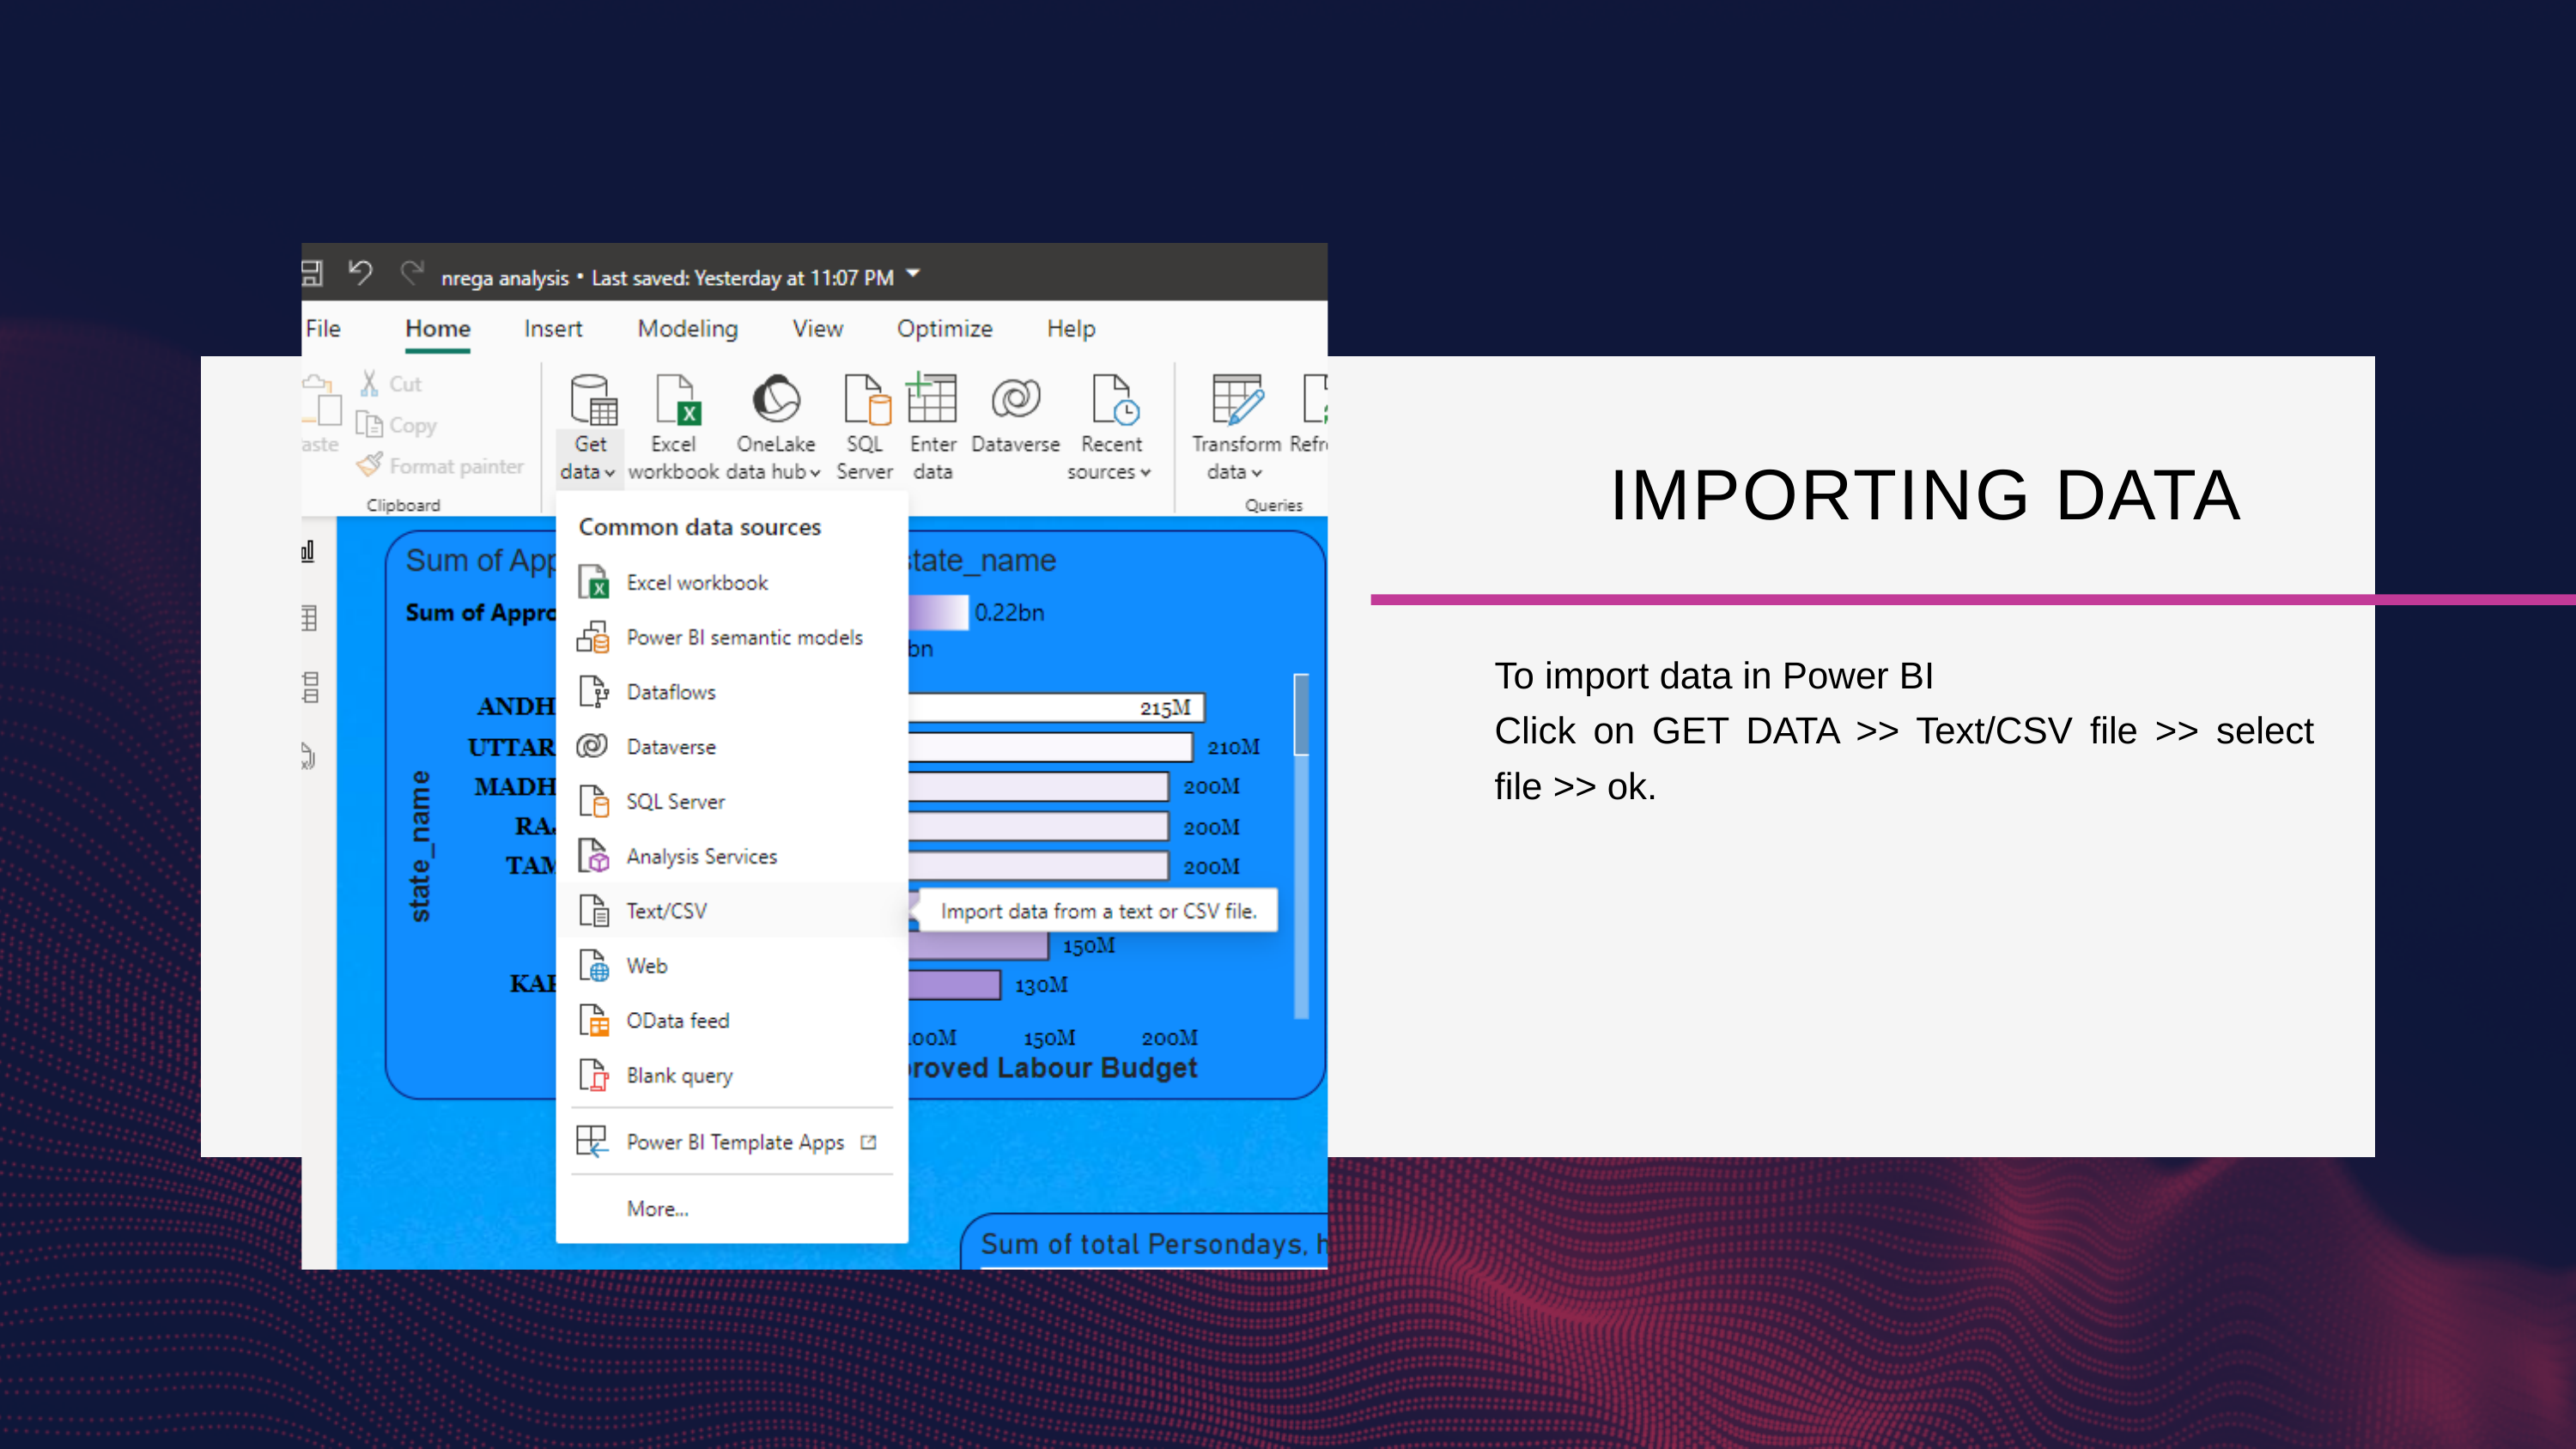

IMPORTING DATA

To import data in Power BI
Click on GET DATA >> Text/CSV file >> select file >> ok.